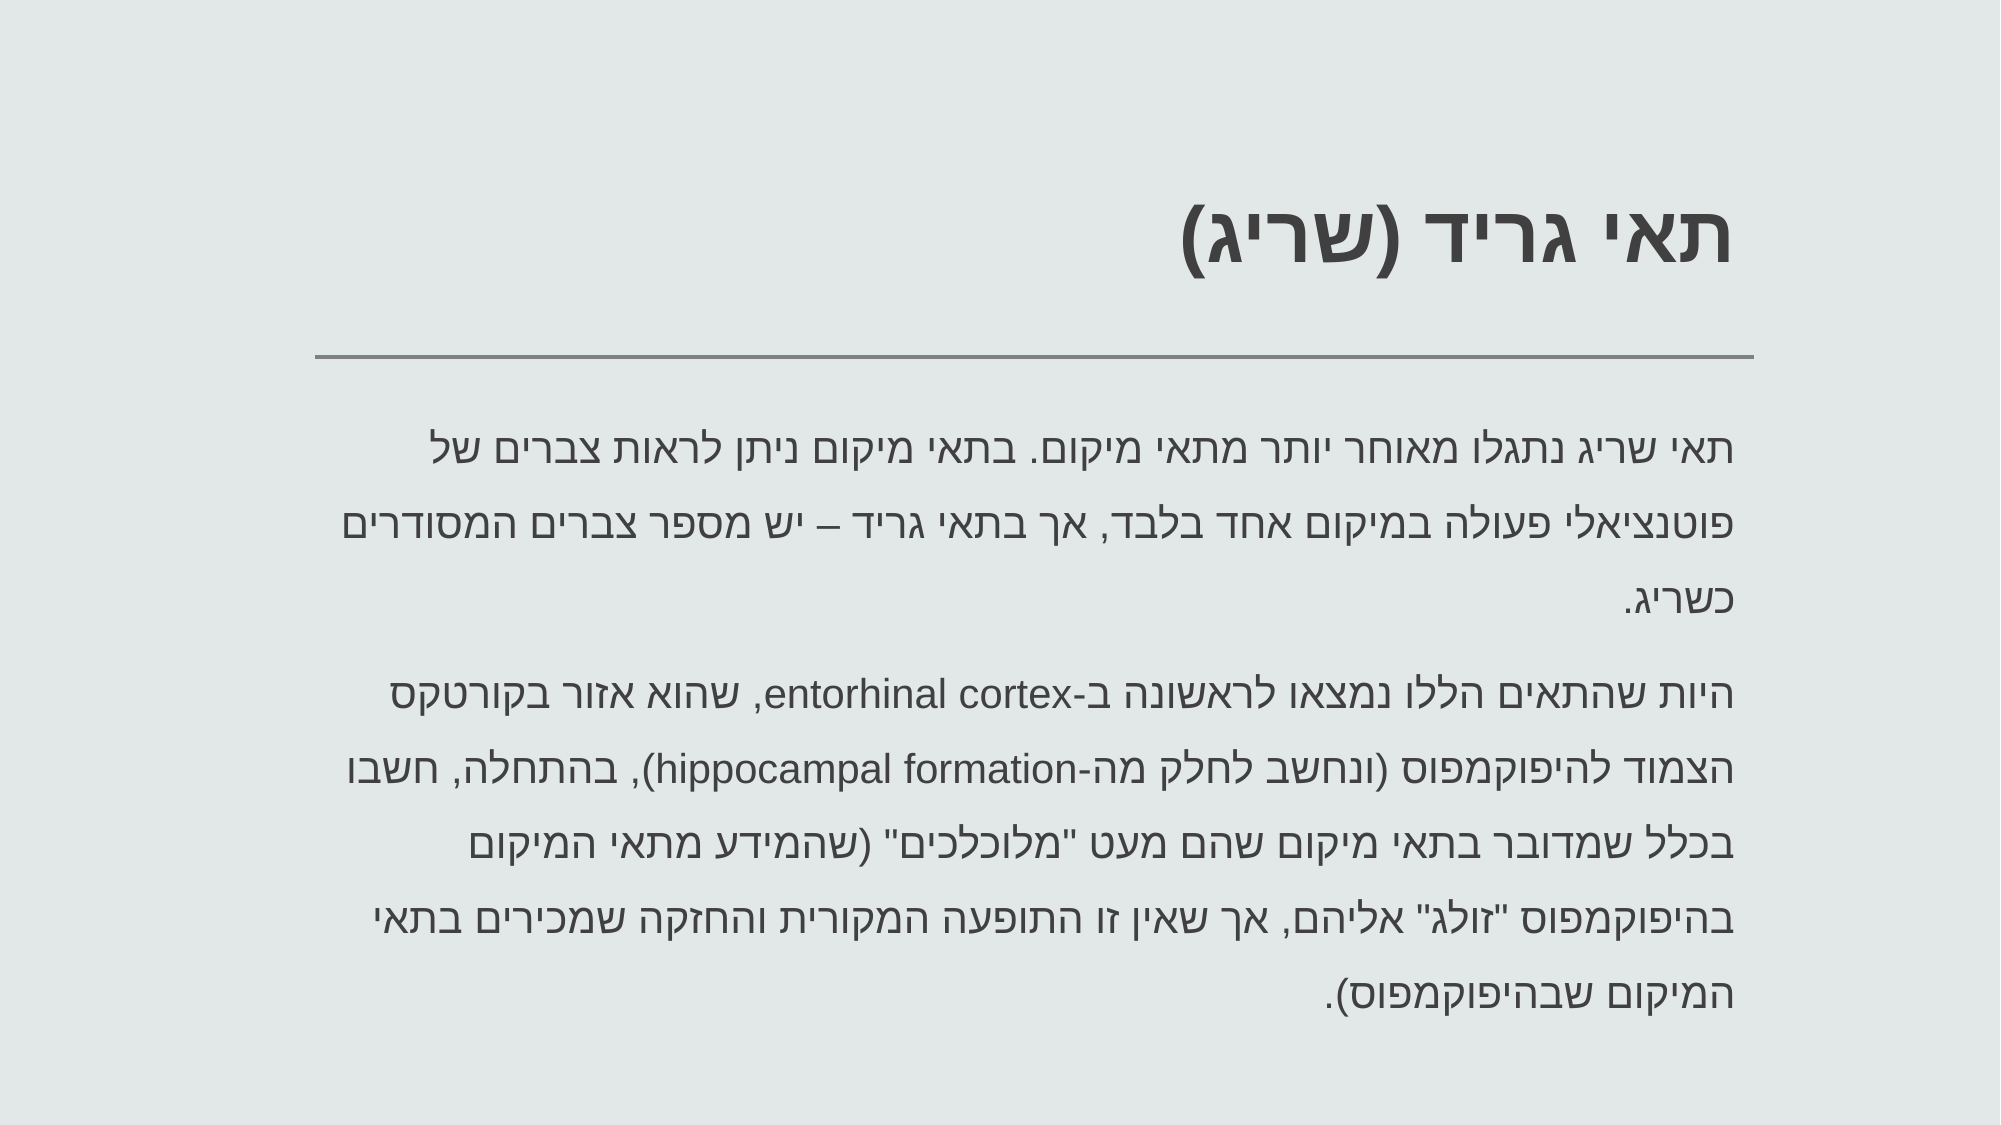

# תאי גריד (שריג)
תאי שריג נתגלו מאוחר יותר מתאי מיקום. בתאי מיקום ניתן לראות צברים של פוטנציאלי פעולה במיקום אחד בלבד, אך בתאי גריד – יש מספר צברים המסודרים כשריג.
היות שהתאים הללו נמצאו לראשונה ב-entorhinal cortex, שהוא אזור בקורטקס הצמוד להיפוקמפוס (ונחשב לחלק מה-hippocampal formation), בהתחלה, חשבו בכלל שמדובר בתאי מיקום שהם מעט "מלוכלכים" (שהמידע מתאי המיקום בהיפוקמפוס "זולג" אליהם, אך שאין זו התופעה המקורית והחזקה שמכירים בתאי המיקום שבהיפוקמפוס).